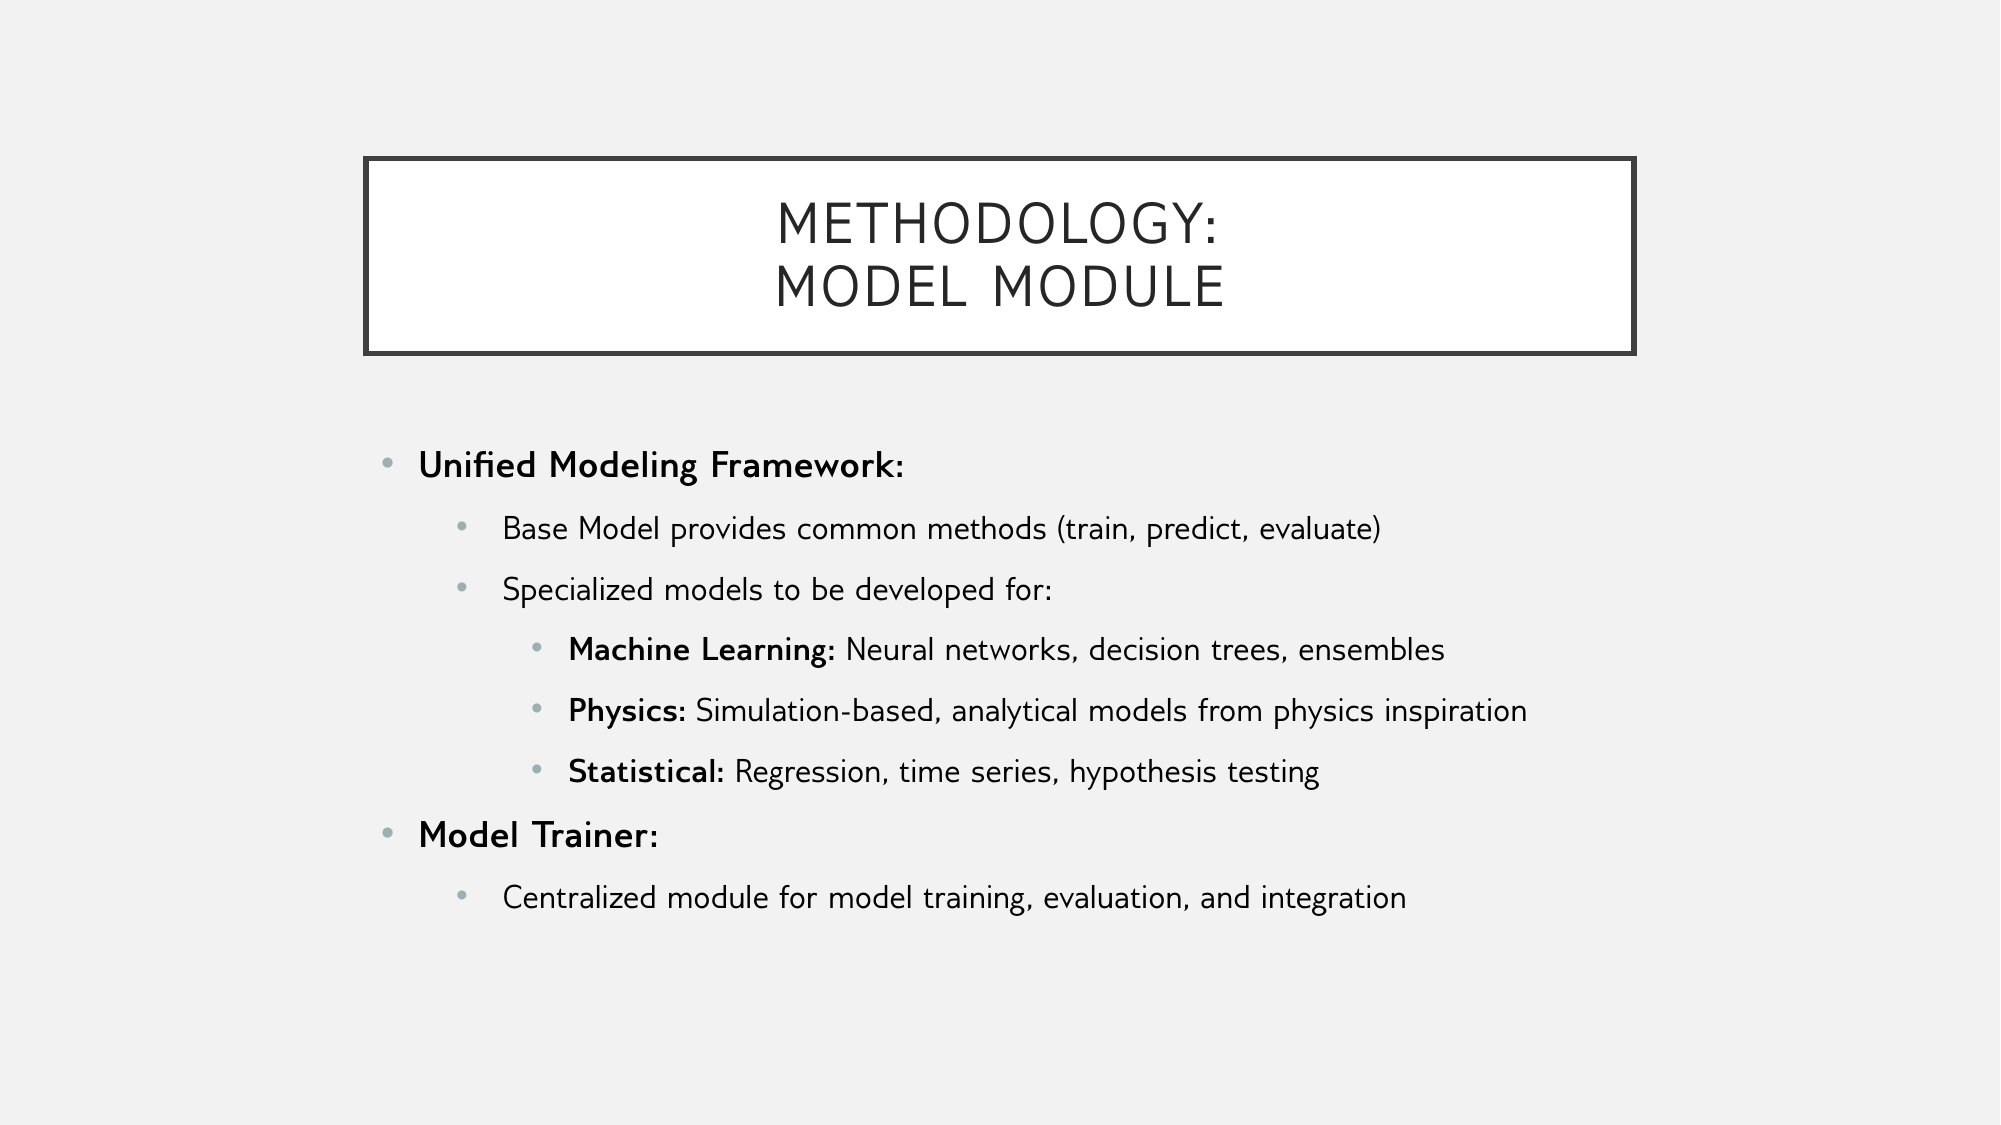

# Methodology: Model module
Unified Modeling Framework:
Base Model provides common methods (train, predict, evaluate)
Specialized models to be developed for:
Machine Learning: Neural networks, decision trees, ensembles
Physics: Simulation-based, analytical models from physics inspiration
Statistical: Regression, time series, hypothesis testing
Model Trainer:
Centralized module for model training, evaluation, and integration